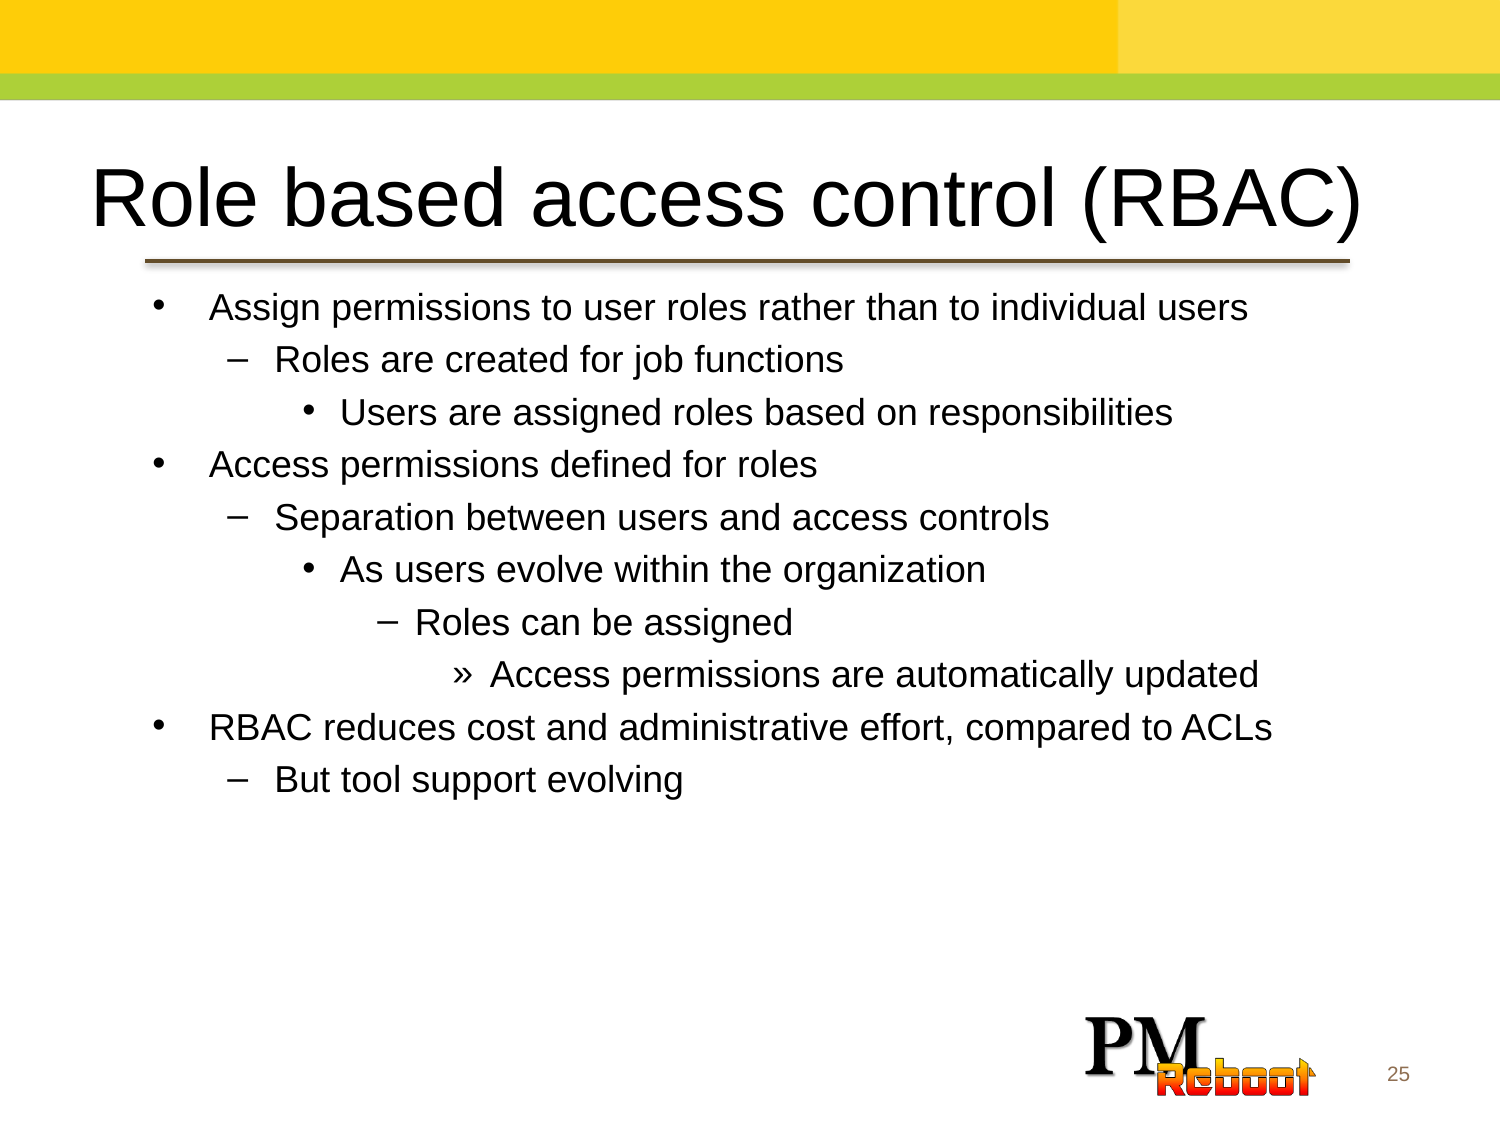

Role based access control (RBAC)
Assign permissions to user roles rather than to individual users
Roles are created for job functions
Users are assigned roles based on responsibilities
Access permissions defined for roles
Separation between users and access controls
As users evolve within the organization
Roles can be assigned
Access permissions are automatically updated
RBAC reduces cost and administrative effort, compared to ACLs
But tool support evolving
25